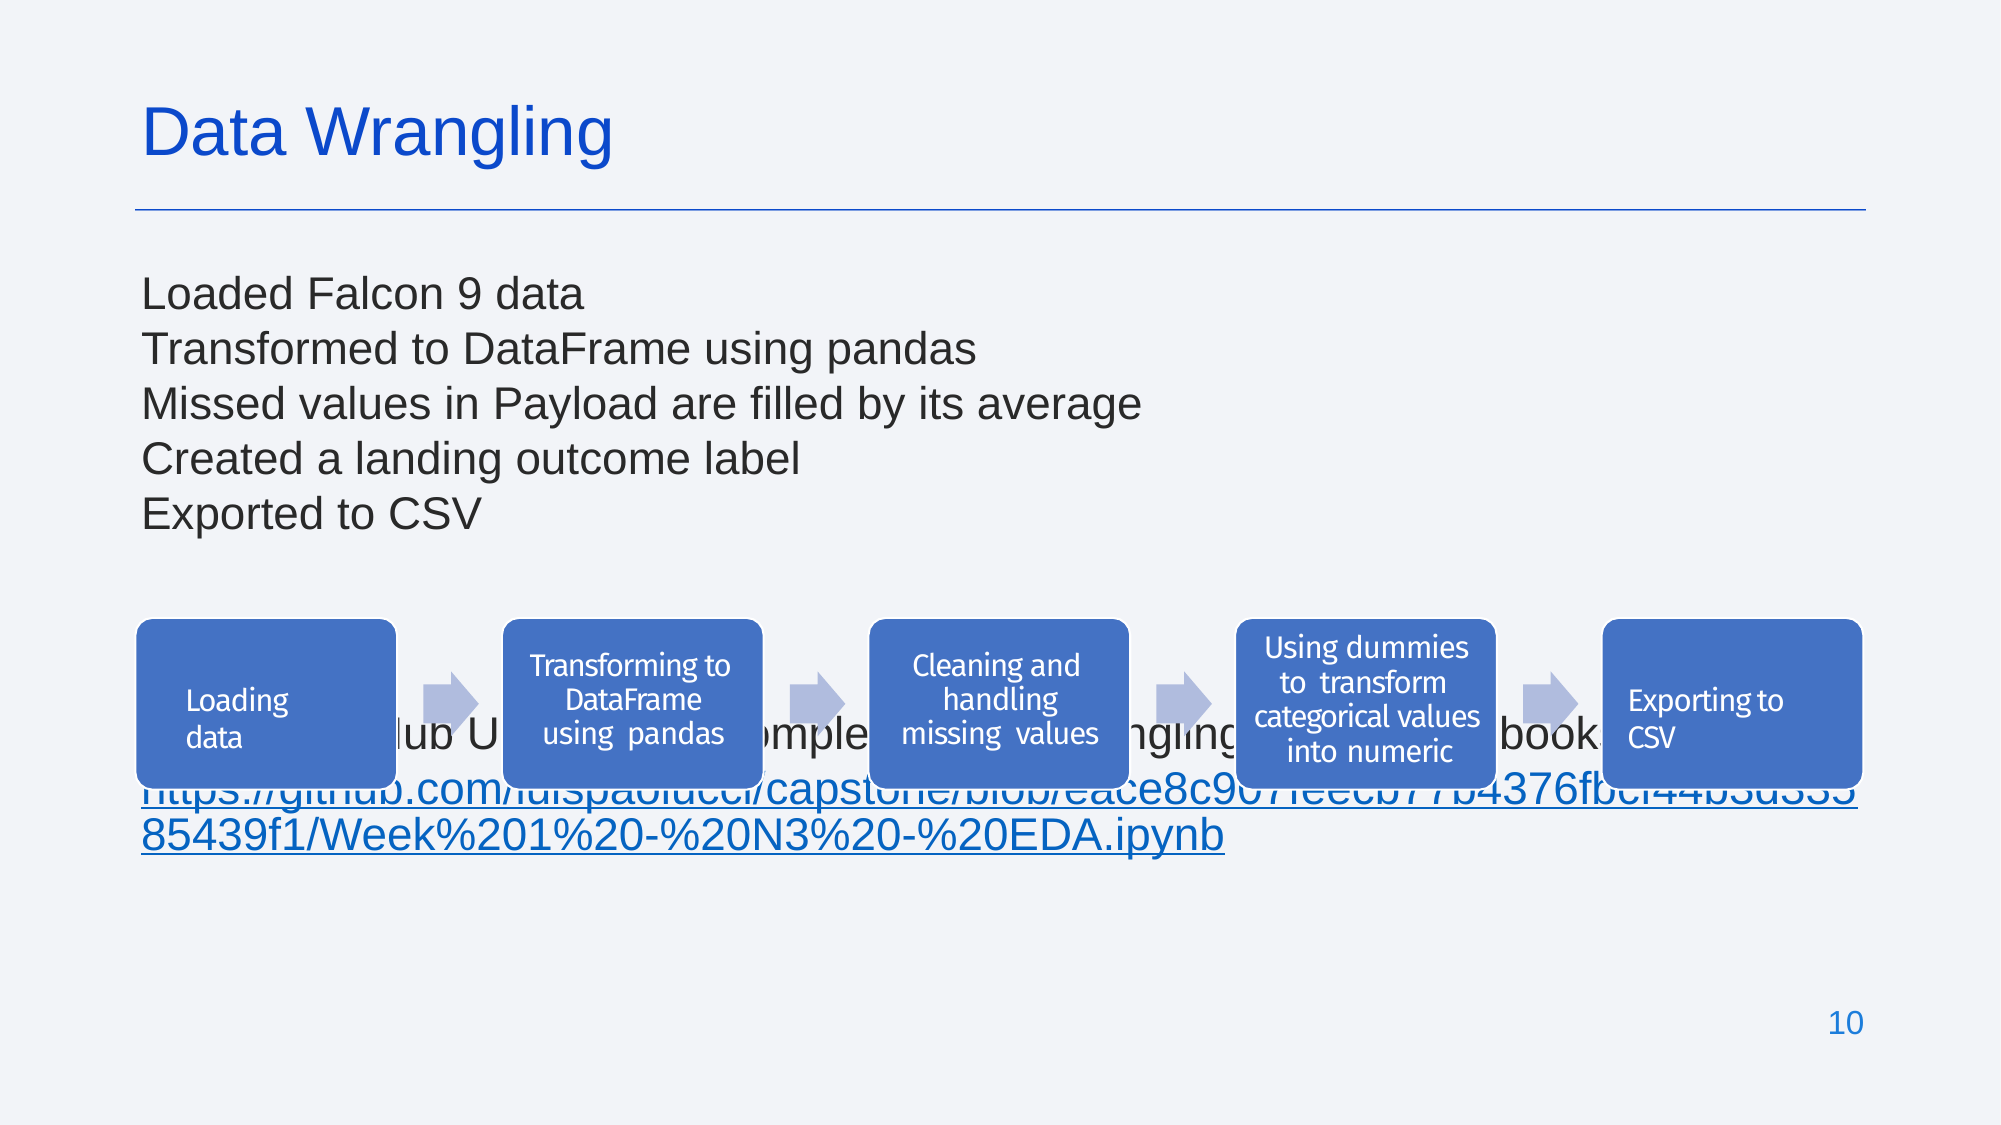

Data Wrangling
Loaded Falcon 9 data
Transformed to DataFrame using pandas
Missed values in Payload are filled by its average
Created a landing outcome label
Exported to CSV

Add the GitHub URL of your completed data wrangling related notebooks:
https://github.com/luispaolucci/capstone/blob/eace8c907feecb77b4376fbcf44b3d33585439f1/Week%201%20-%20N3%20-%20EDA.ipynb

Using dummies to  transform  categorical values  into numeric
Transforming to  DataFrame using  pandas
Cleaning and  handling missing  values

Loading data
Exporting to CSV
10